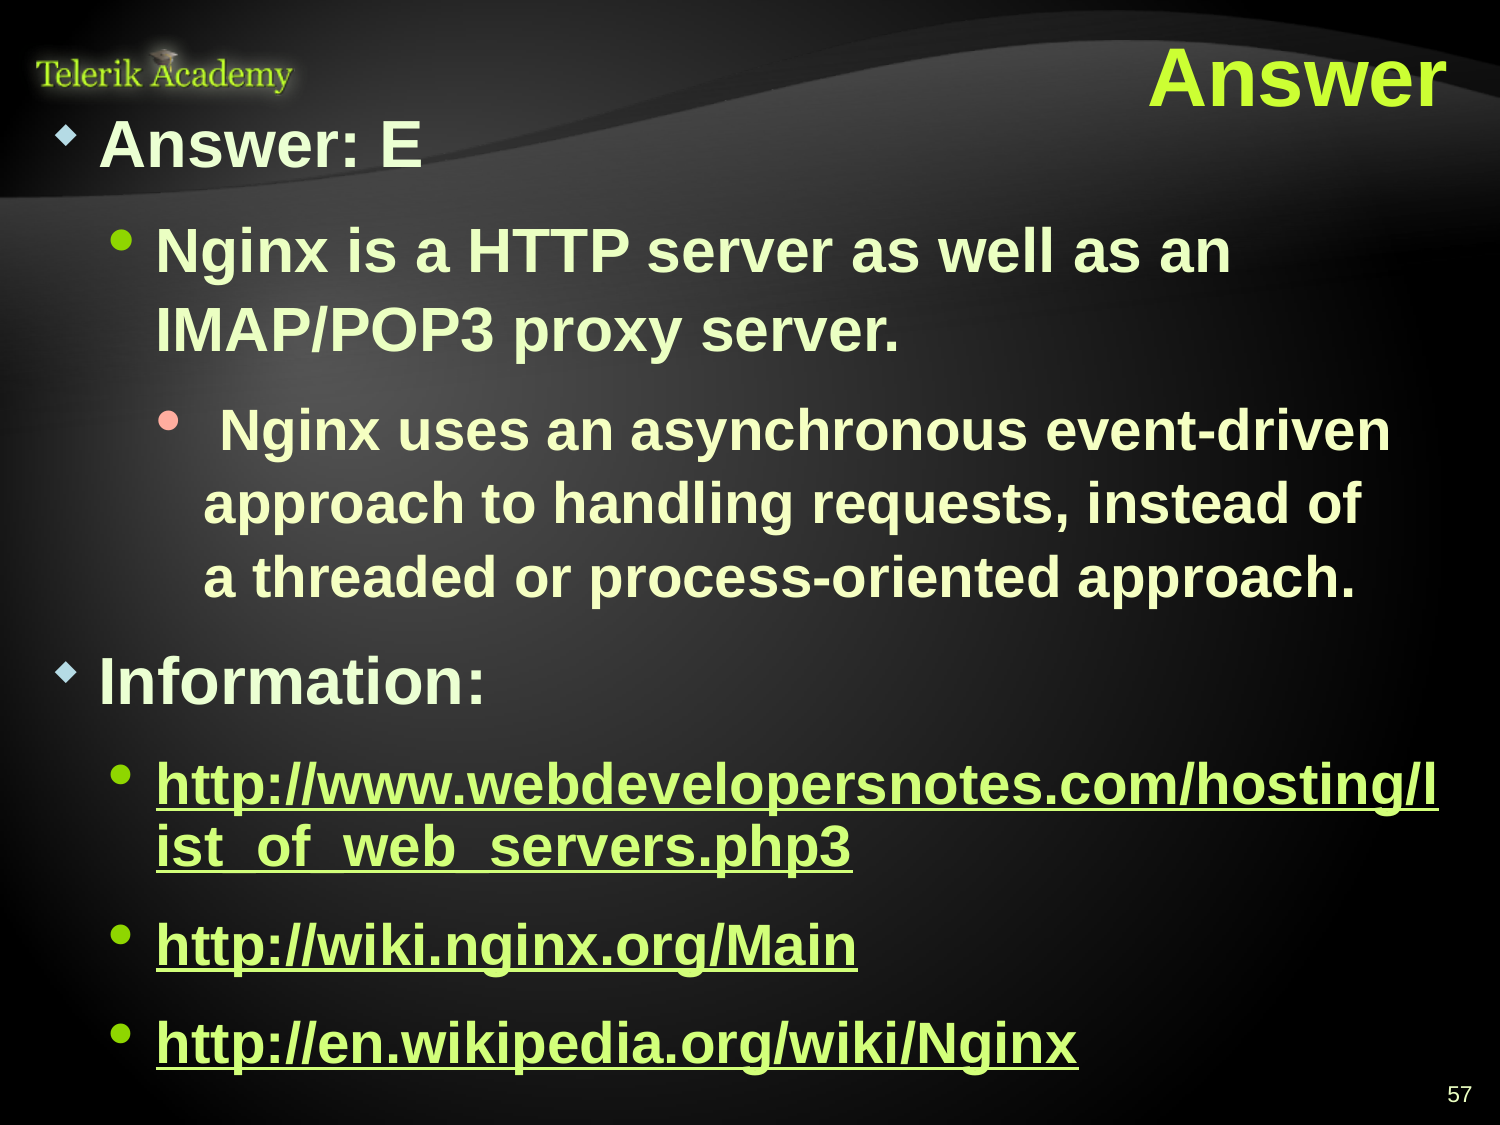

# Answer
Answer: E
Nginx is a HTTP server as well as an IMAP/POP3 proxy server.
 Nginx uses an asynchronous event-driven approach to handling requests, instead of a threaded or process-oriented approach.
Information:
http://www.webdevelopersnotes.com/hosting/list_of_web_servers.php3
http://wiki.nginx.org/Main
http://en.wikipedia.org/wiki/Nginx
57